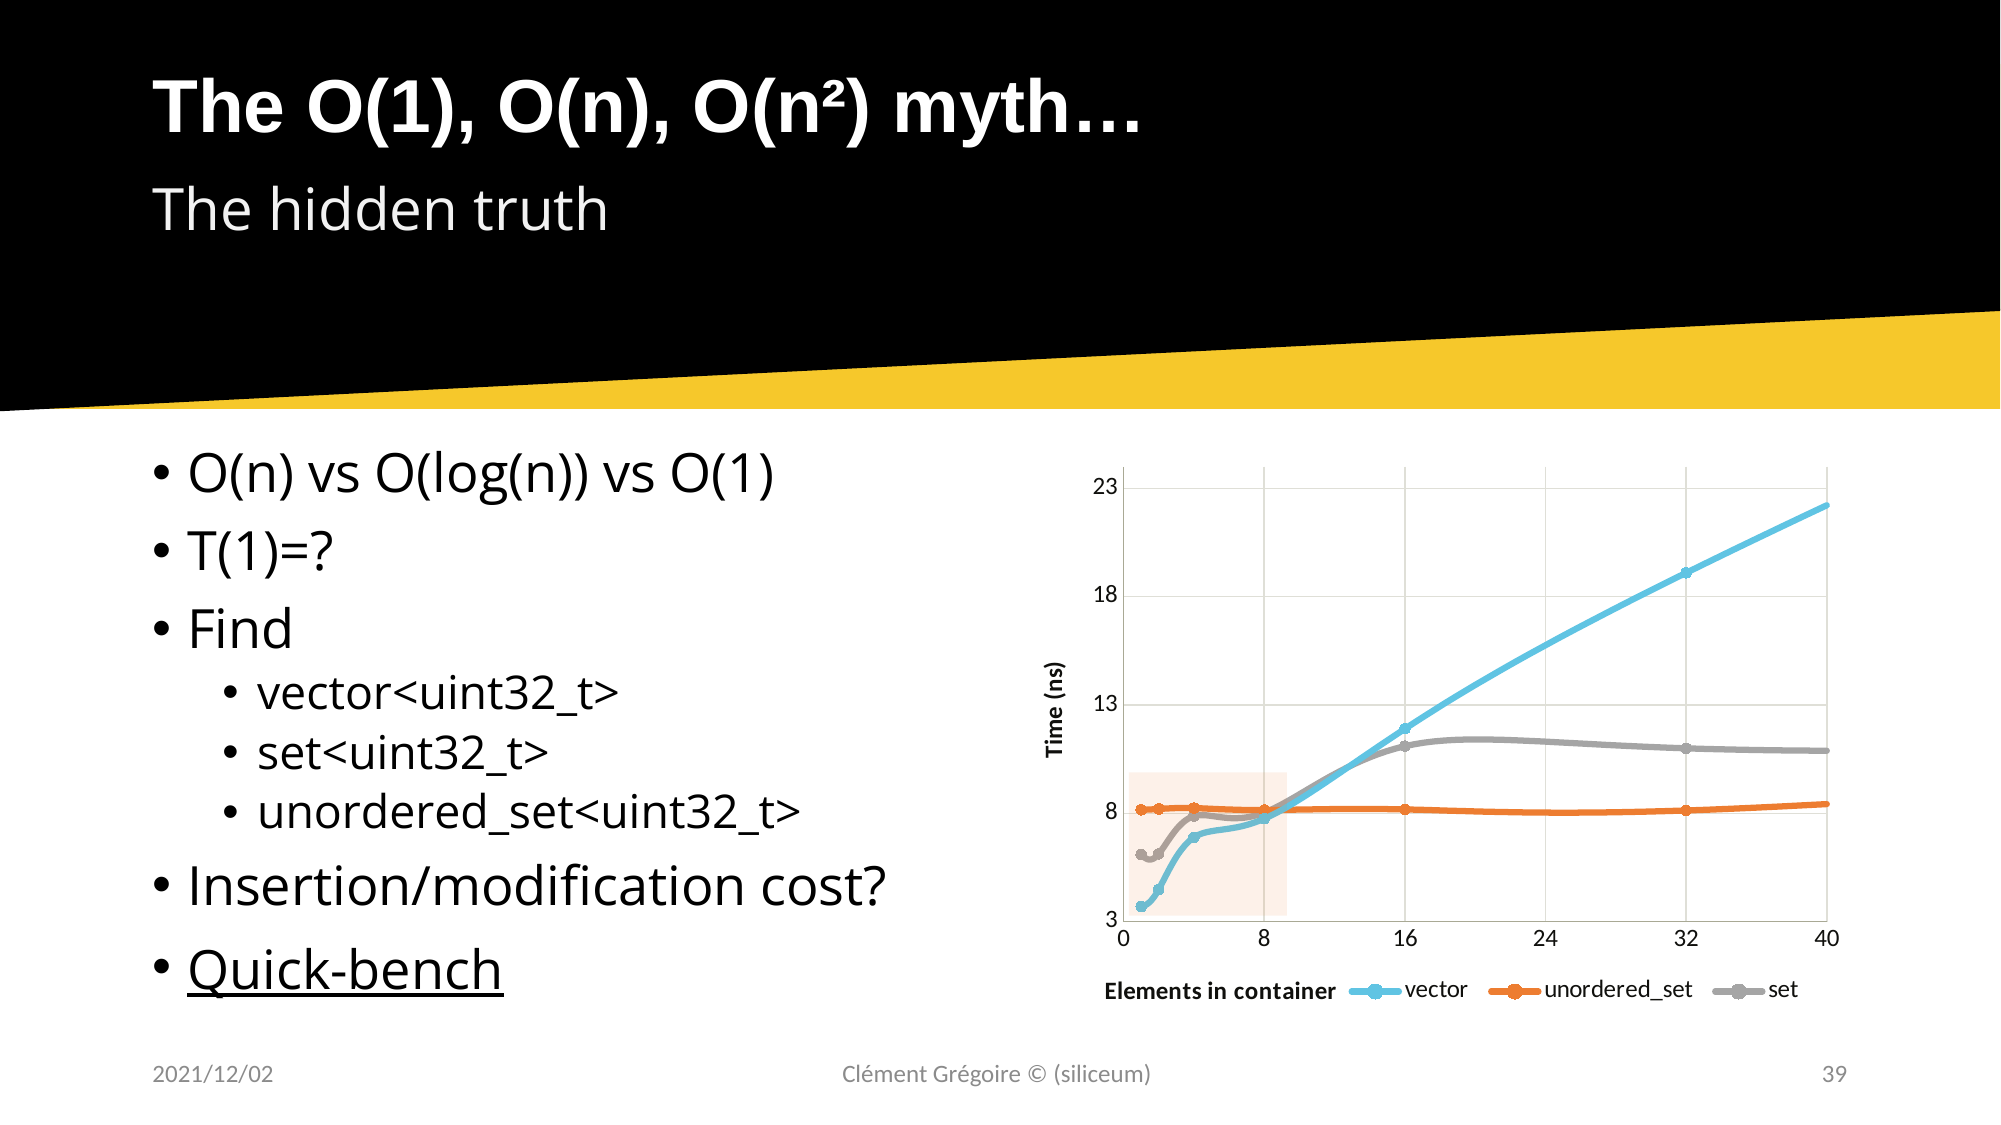

# The O(1), O(n), O(n²) myth…
The hidden truth
O(n) vs O(log(n)) vs O(1)
T(1)=?
Find
vector<uint32_t>
set<uint32_t>
unordered_set<uint32_t>
Insertion/modification cost?
Quick-bench

### Chart

| Category | vector | unordered_set | set |
|---|---|---|---|
2021/12/02
Clément Grégoire © (siliceum)
39